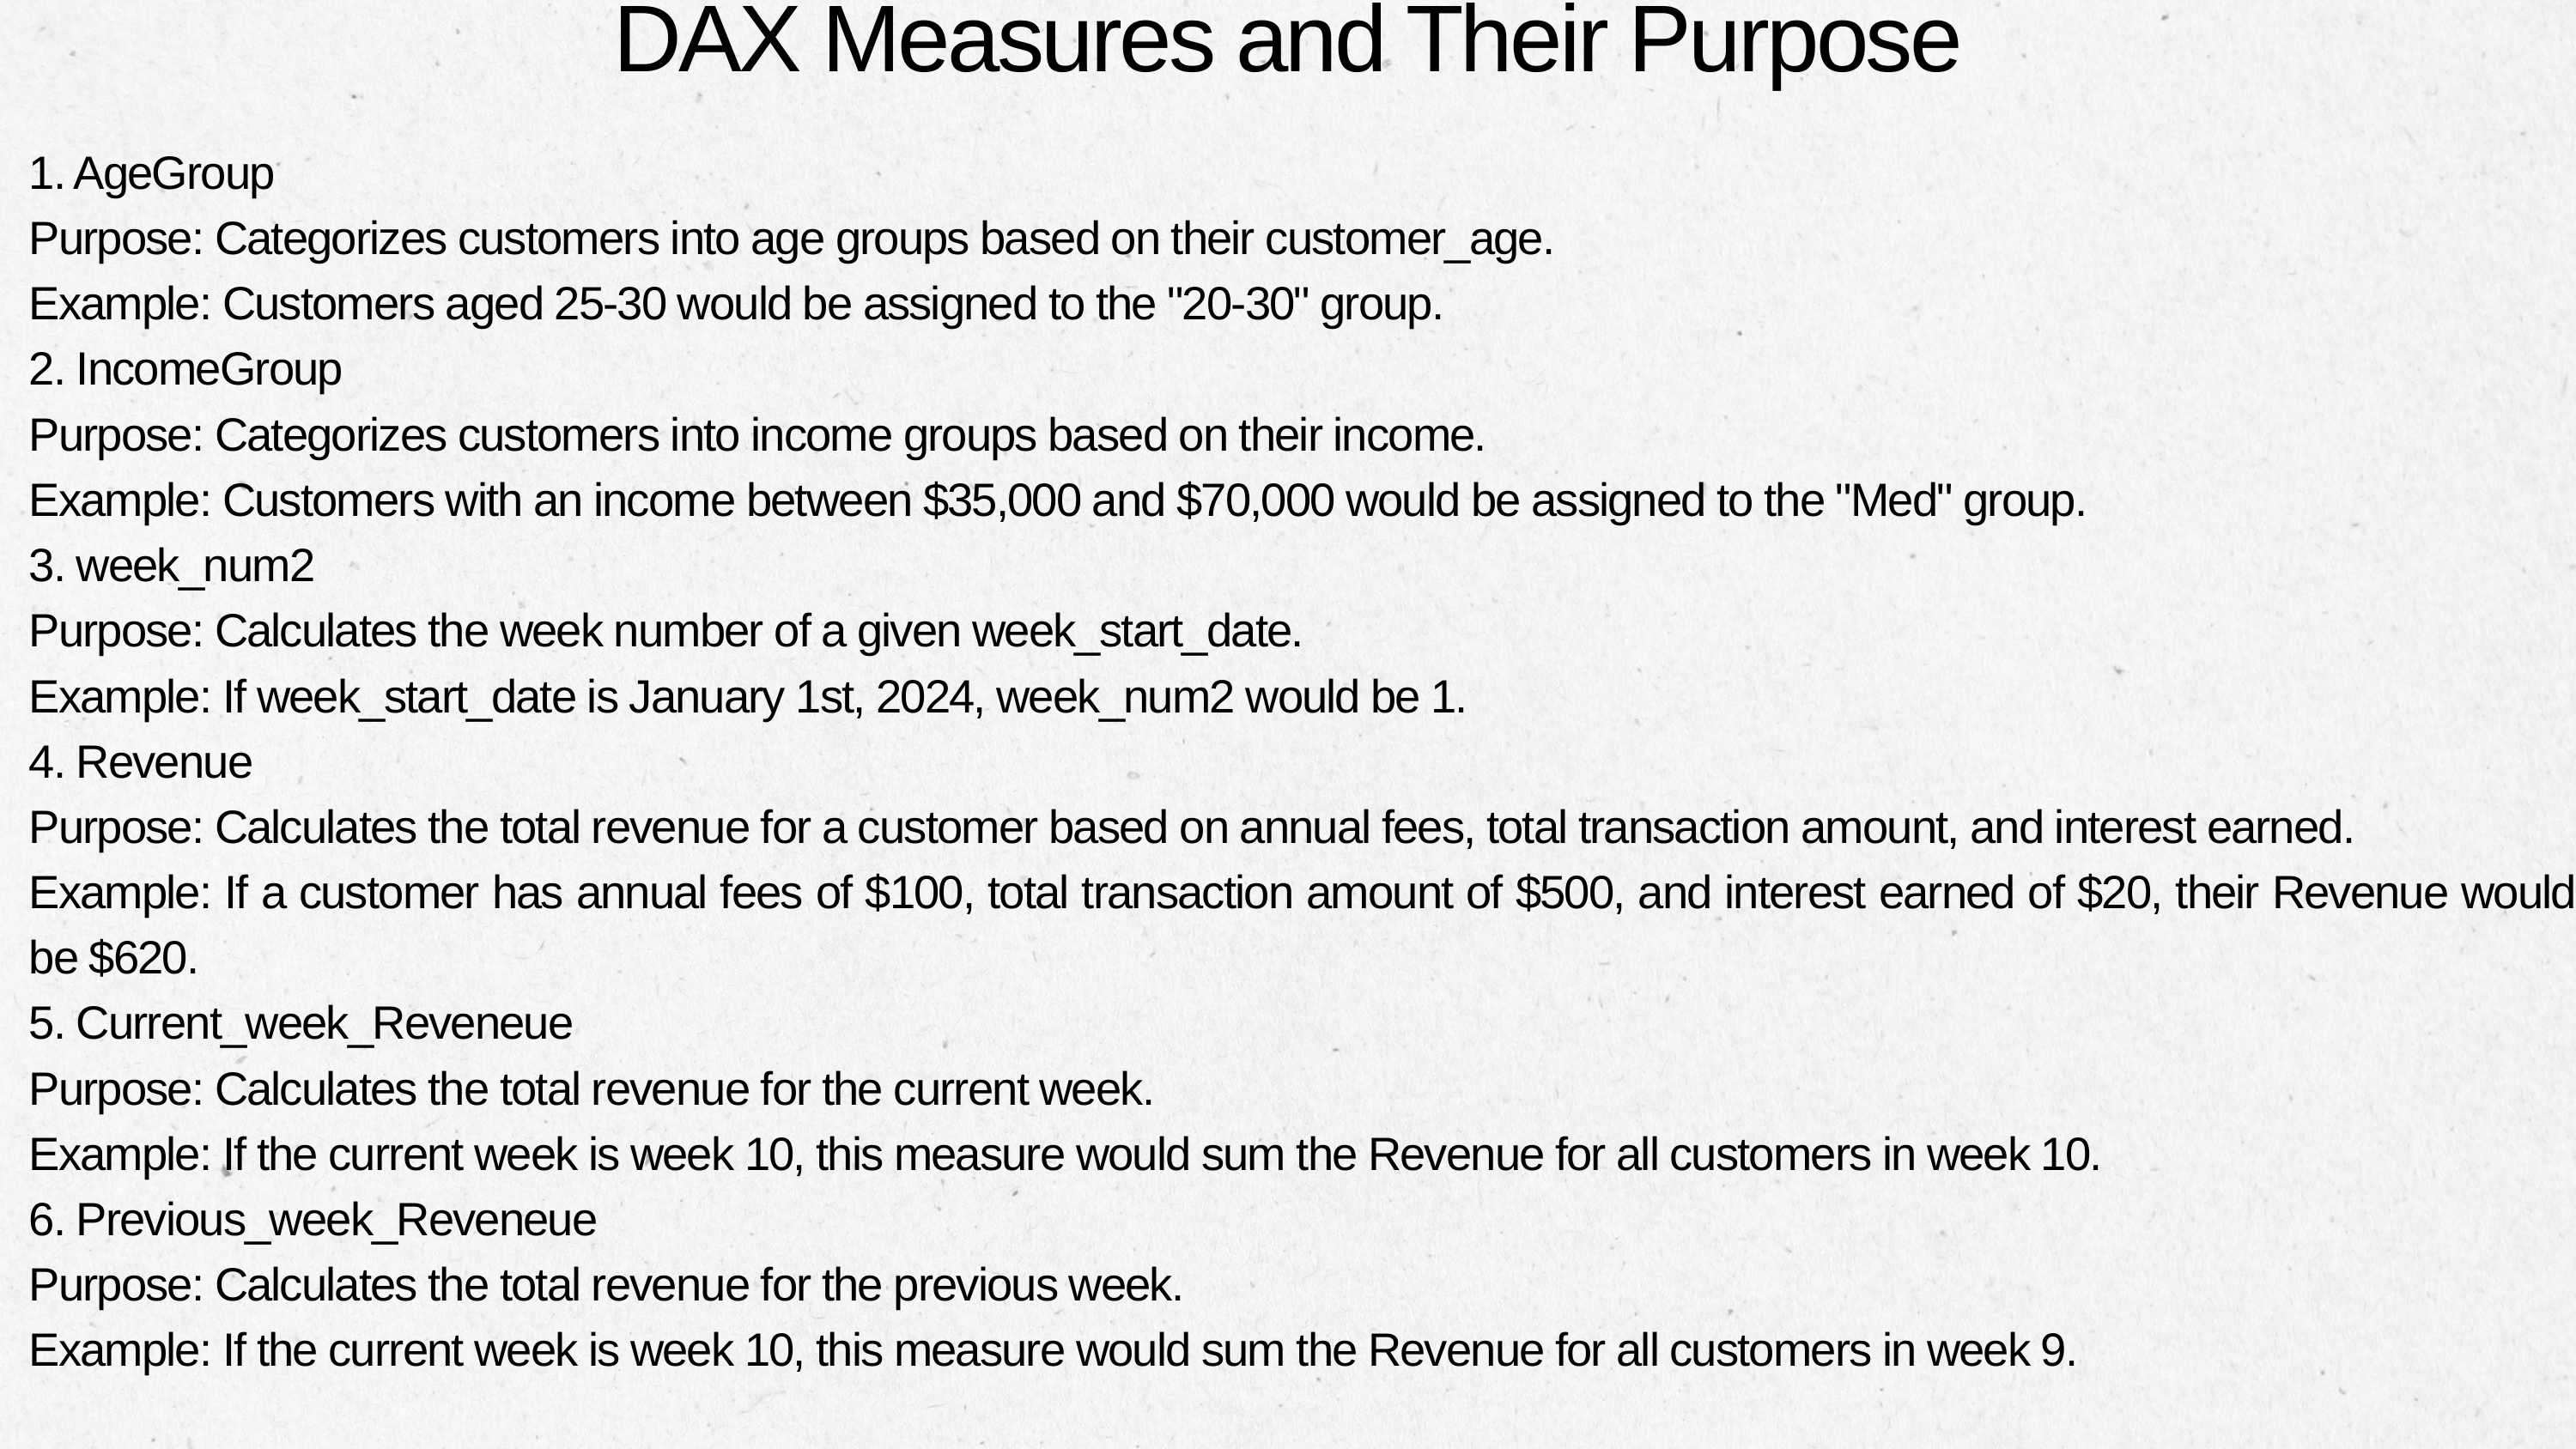

DAX Measures and Their Purpose

1. AgeGroup
Purpose: Categorizes customers into age groups based on their customer_age.
Example: Customers aged 25-30 would be assigned to the "20-30" group.
2. IncomeGroup
Purpose: Categorizes customers into income groups based on their income.
Example: Customers with an income between $35,000 and $70,000 would be assigned to the "Med" group.
3. week_num2
Purpose: Calculates the week number of a given week_start_date.
Example: If week_start_date is January 1st, 2024, week_num2 would be 1.
4. Revenue
Purpose: Calculates the total revenue for a customer based on annual fees, total transaction amount, and interest earned.
Example: If a customer has annual fees of $100, total transaction amount of $500, and interest earned of $20, their Revenue would be $620.
5. Current_week_Reveneue
Purpose: Calculates the total revenue for the current week.
Example: If the current week is week 10, this measure would sum the Revenue for all customers in week 10.
6. Previous_week_Reveneue
Purpose: Calculates the total revenue for the previous week.
Example: If the current week is week 10, this measure would sum the Revenue for all customers in week 9.